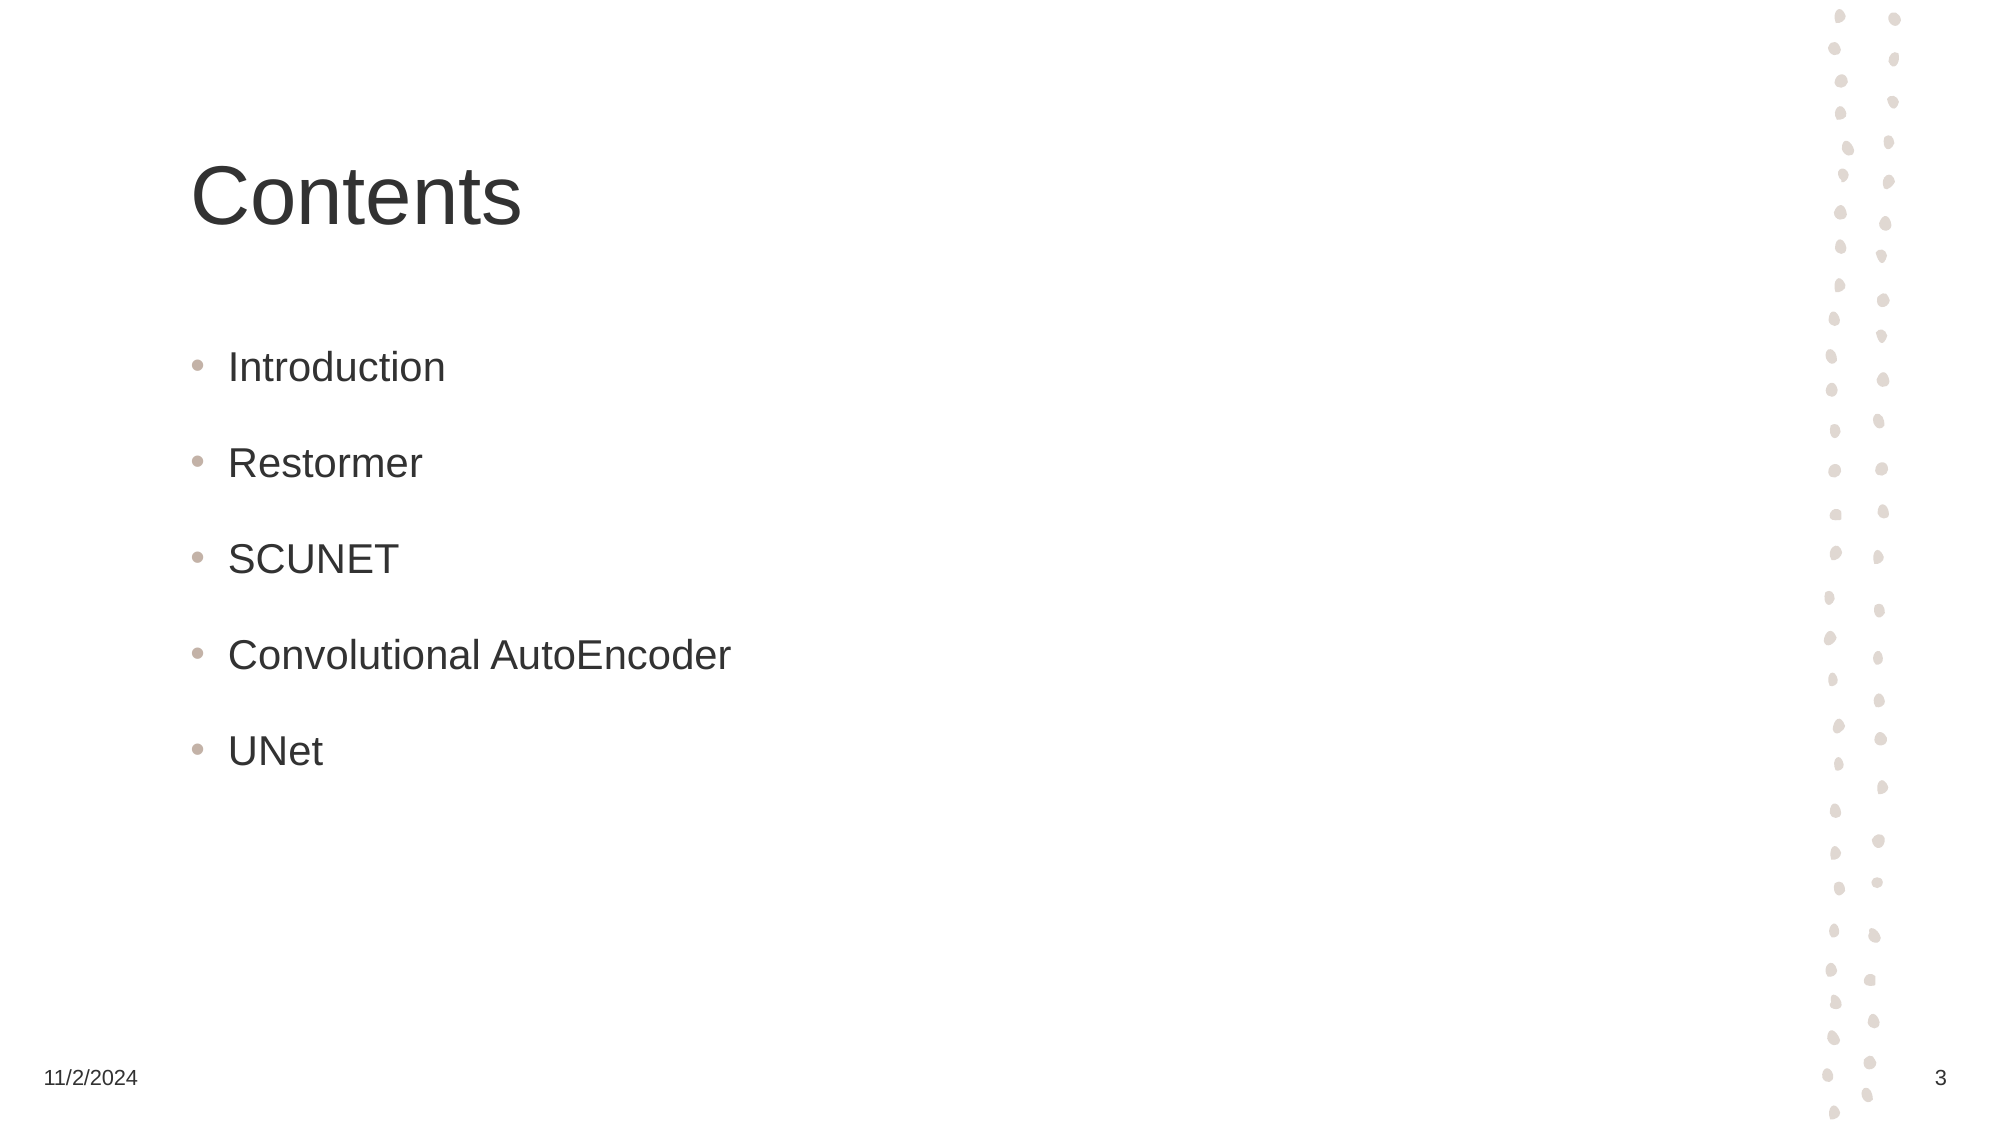

# Contents
Introduction
Restormer
SCUNET
Convolutional AutoEncoder
UNet

11/2/2024
3